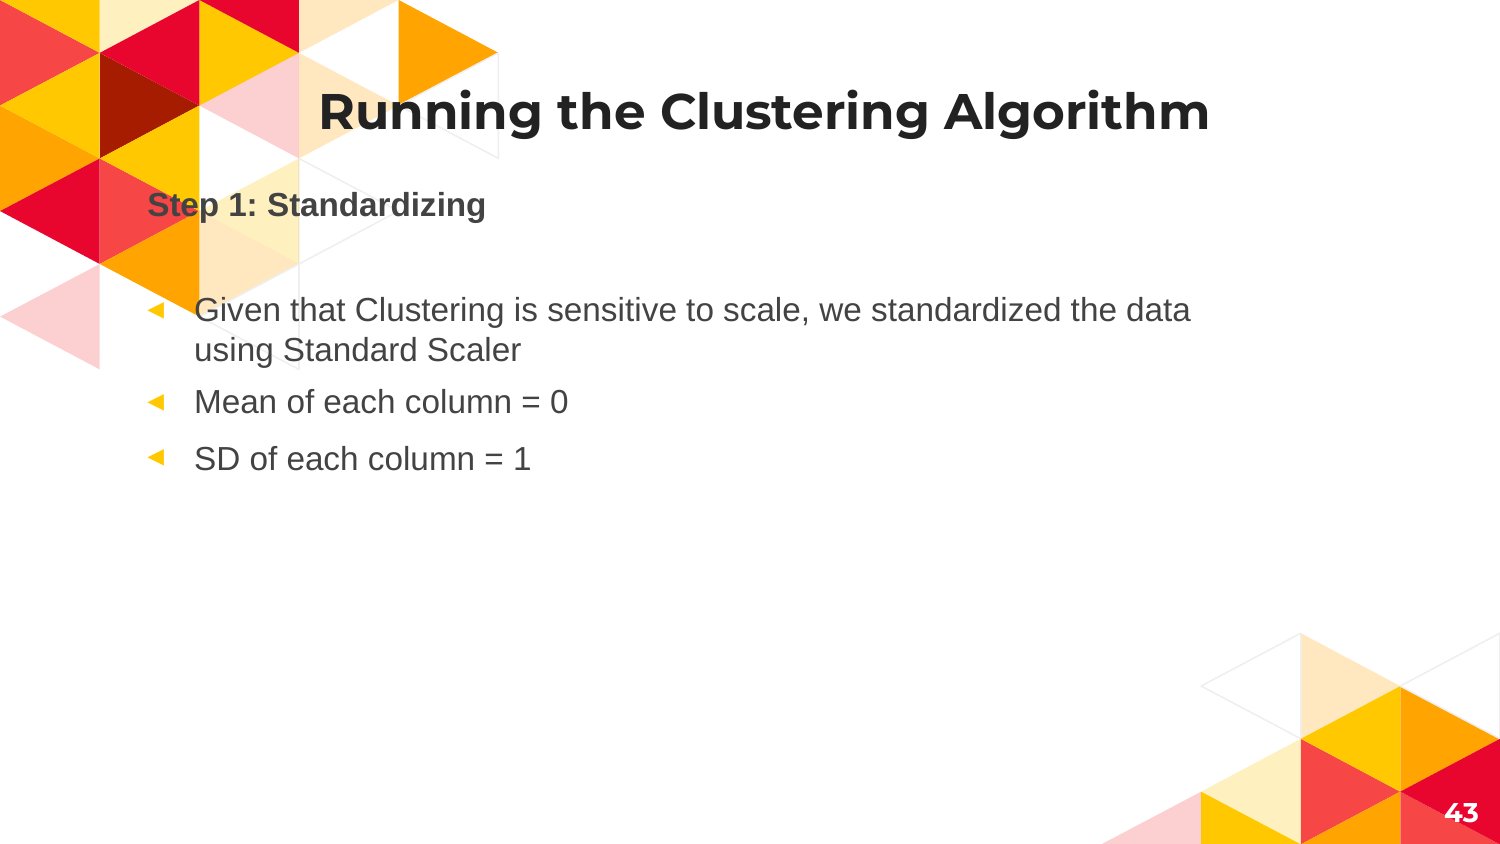

# Running the Clustering Algorithm
Step 1: Standardizing

Given that Clustering is sensitive to scale, we standardized the data using Standard Scaler
Mean of each column = 0
SD of each column = 1

43